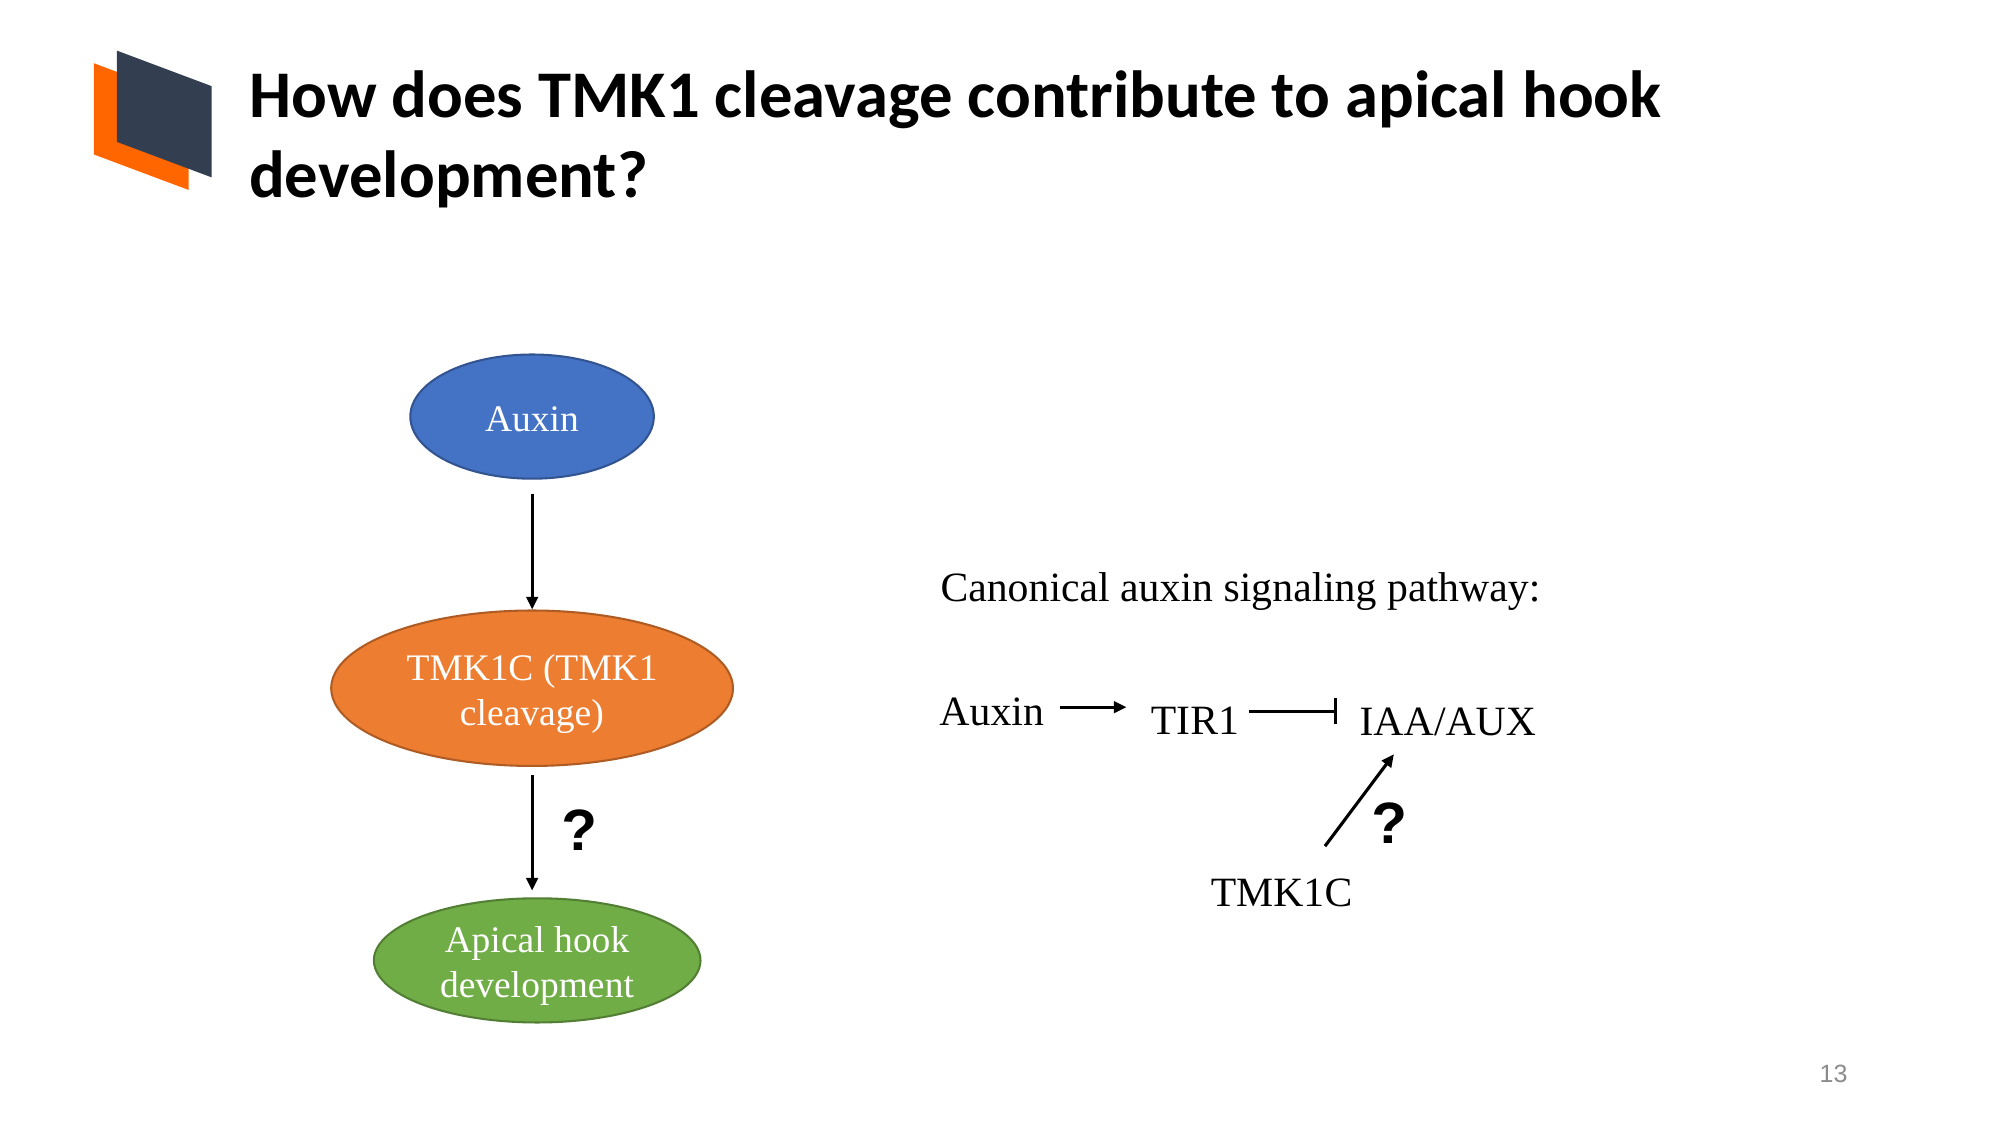

How does TMK1 cleavage contribute to apical hook development?

Auxin
Canonical auxin signaling pathway:
TMK1C (TMK1 cleavage)
Auxin
TIR1
IAA/AUX
?
?
TMK1C
Apical hook development
13